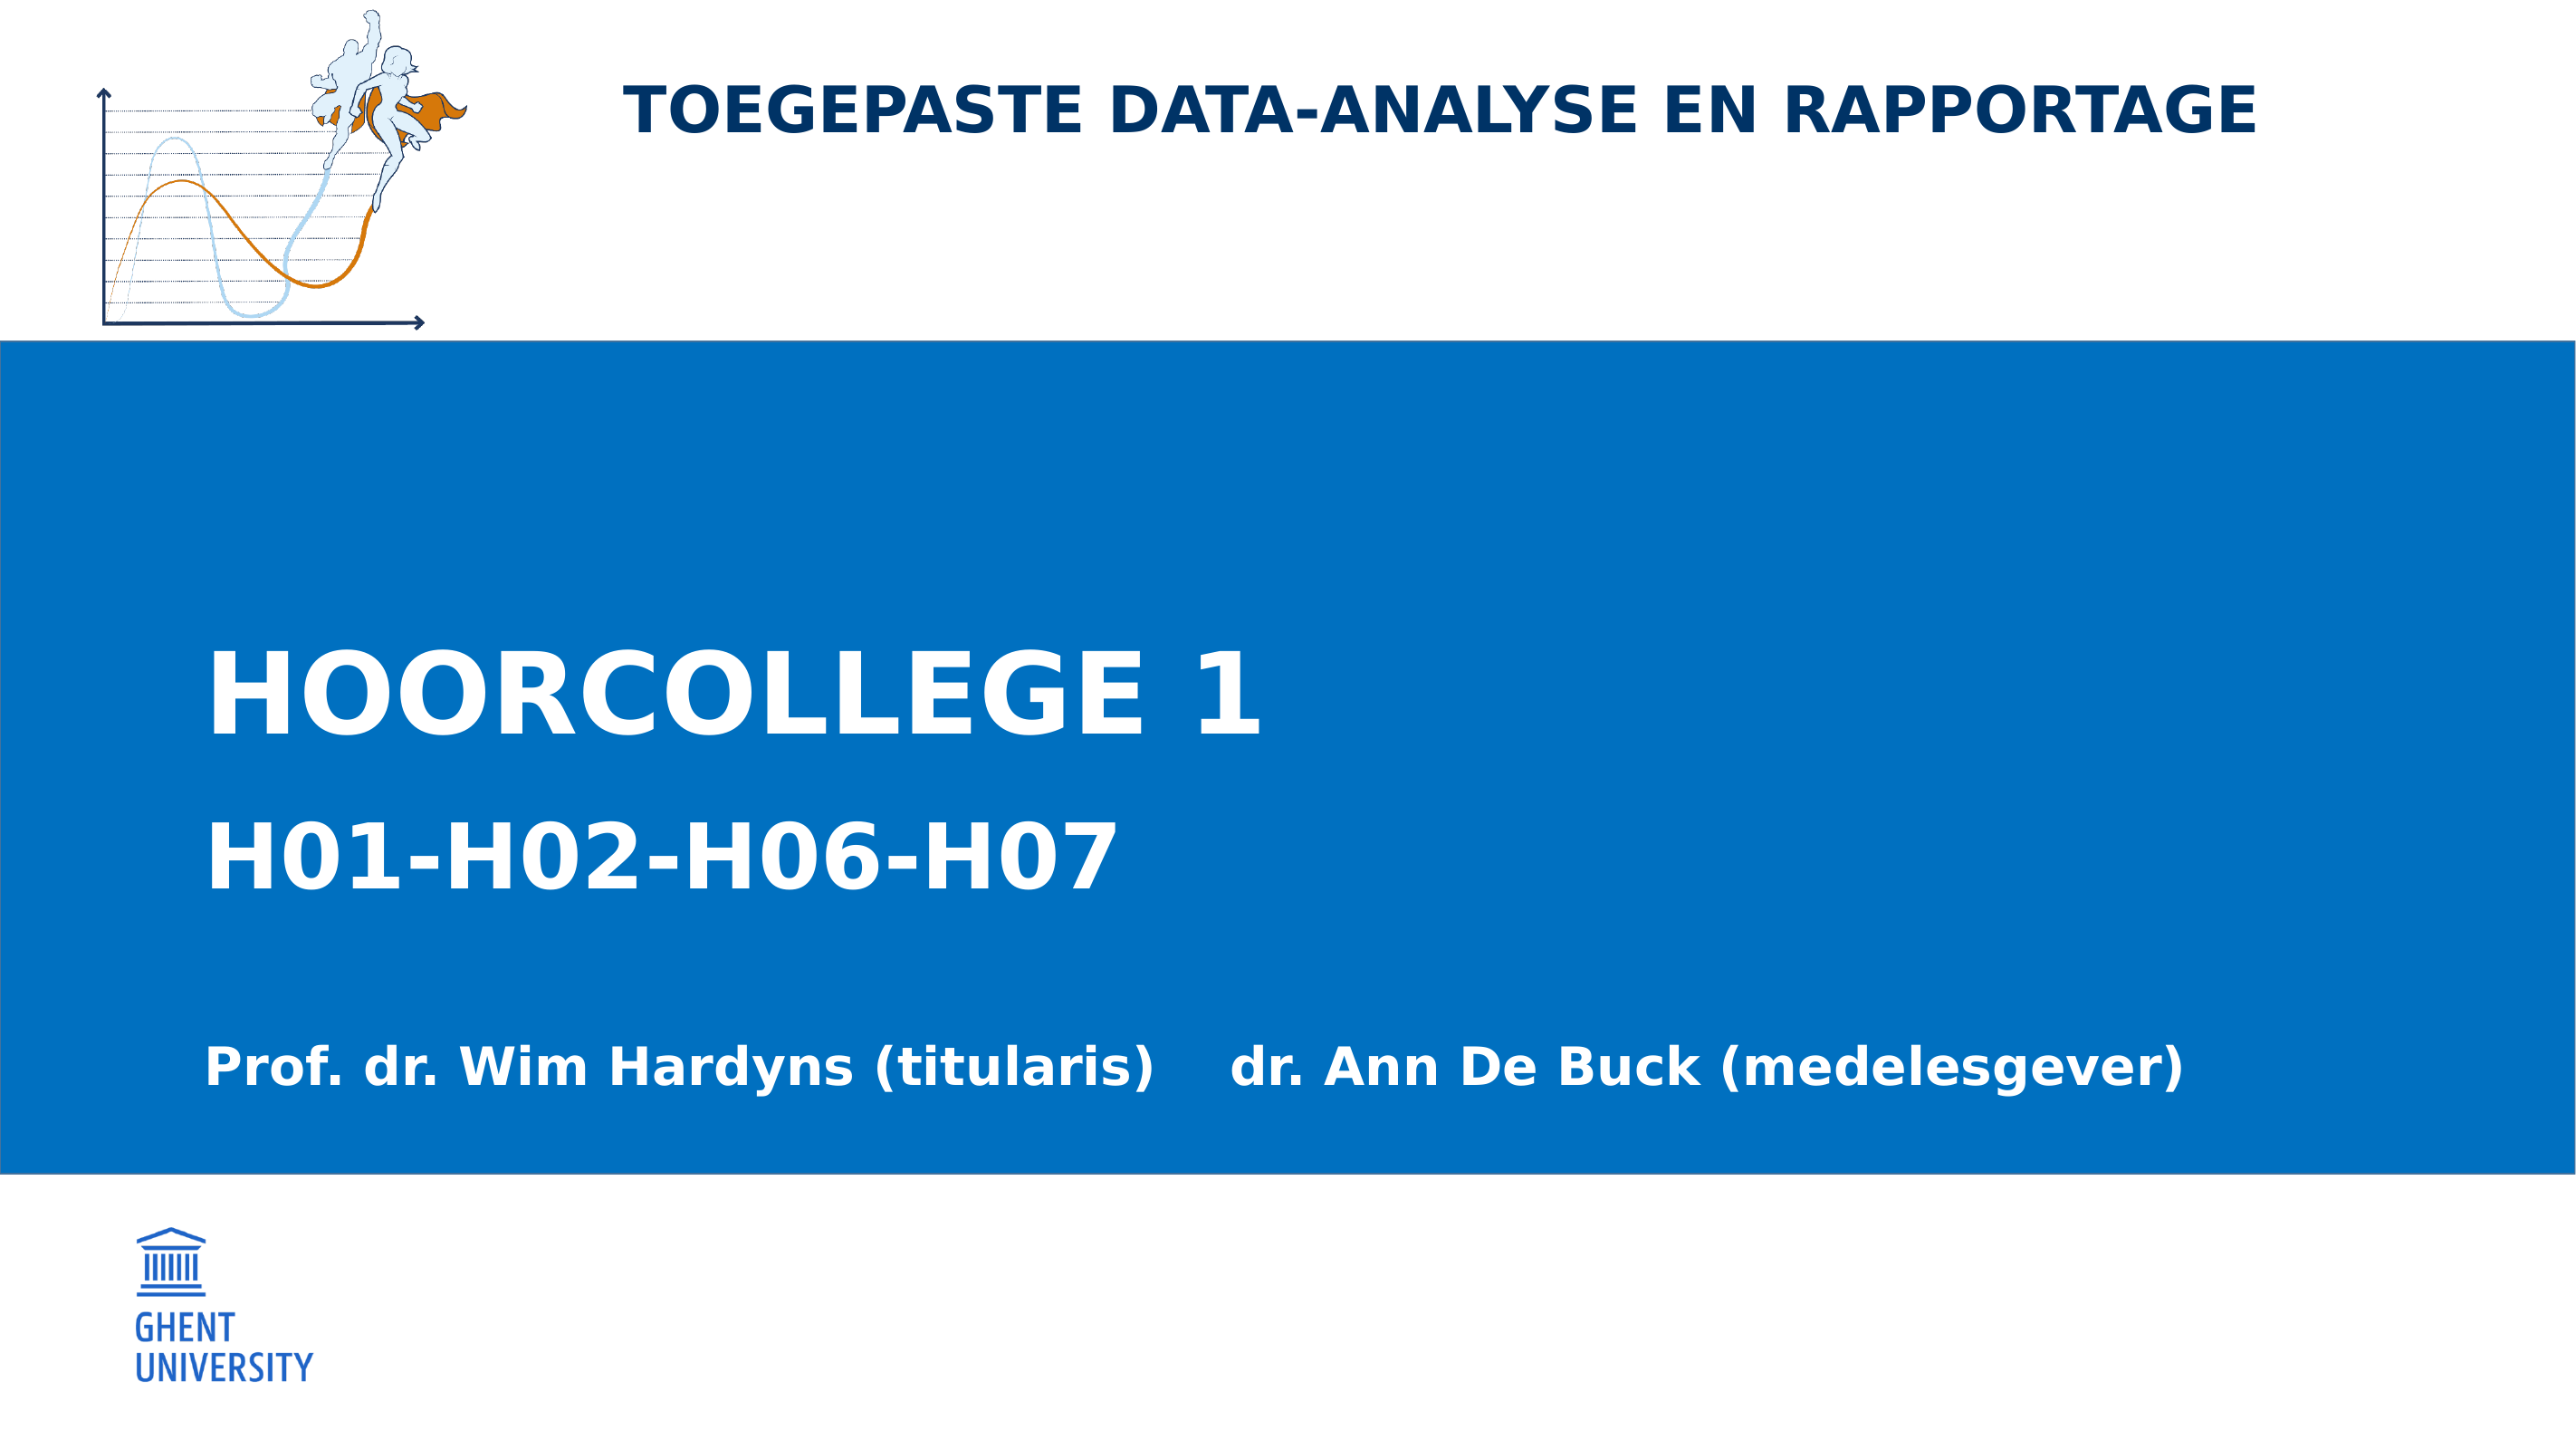

Toegepaste data-analyse en rapportage
# HOORCOLLEGE 1 H01-h02-h06-h07
Prof. dr. Wim Hardyns (titularis)    dr. Ann De Buck (medelesgever)